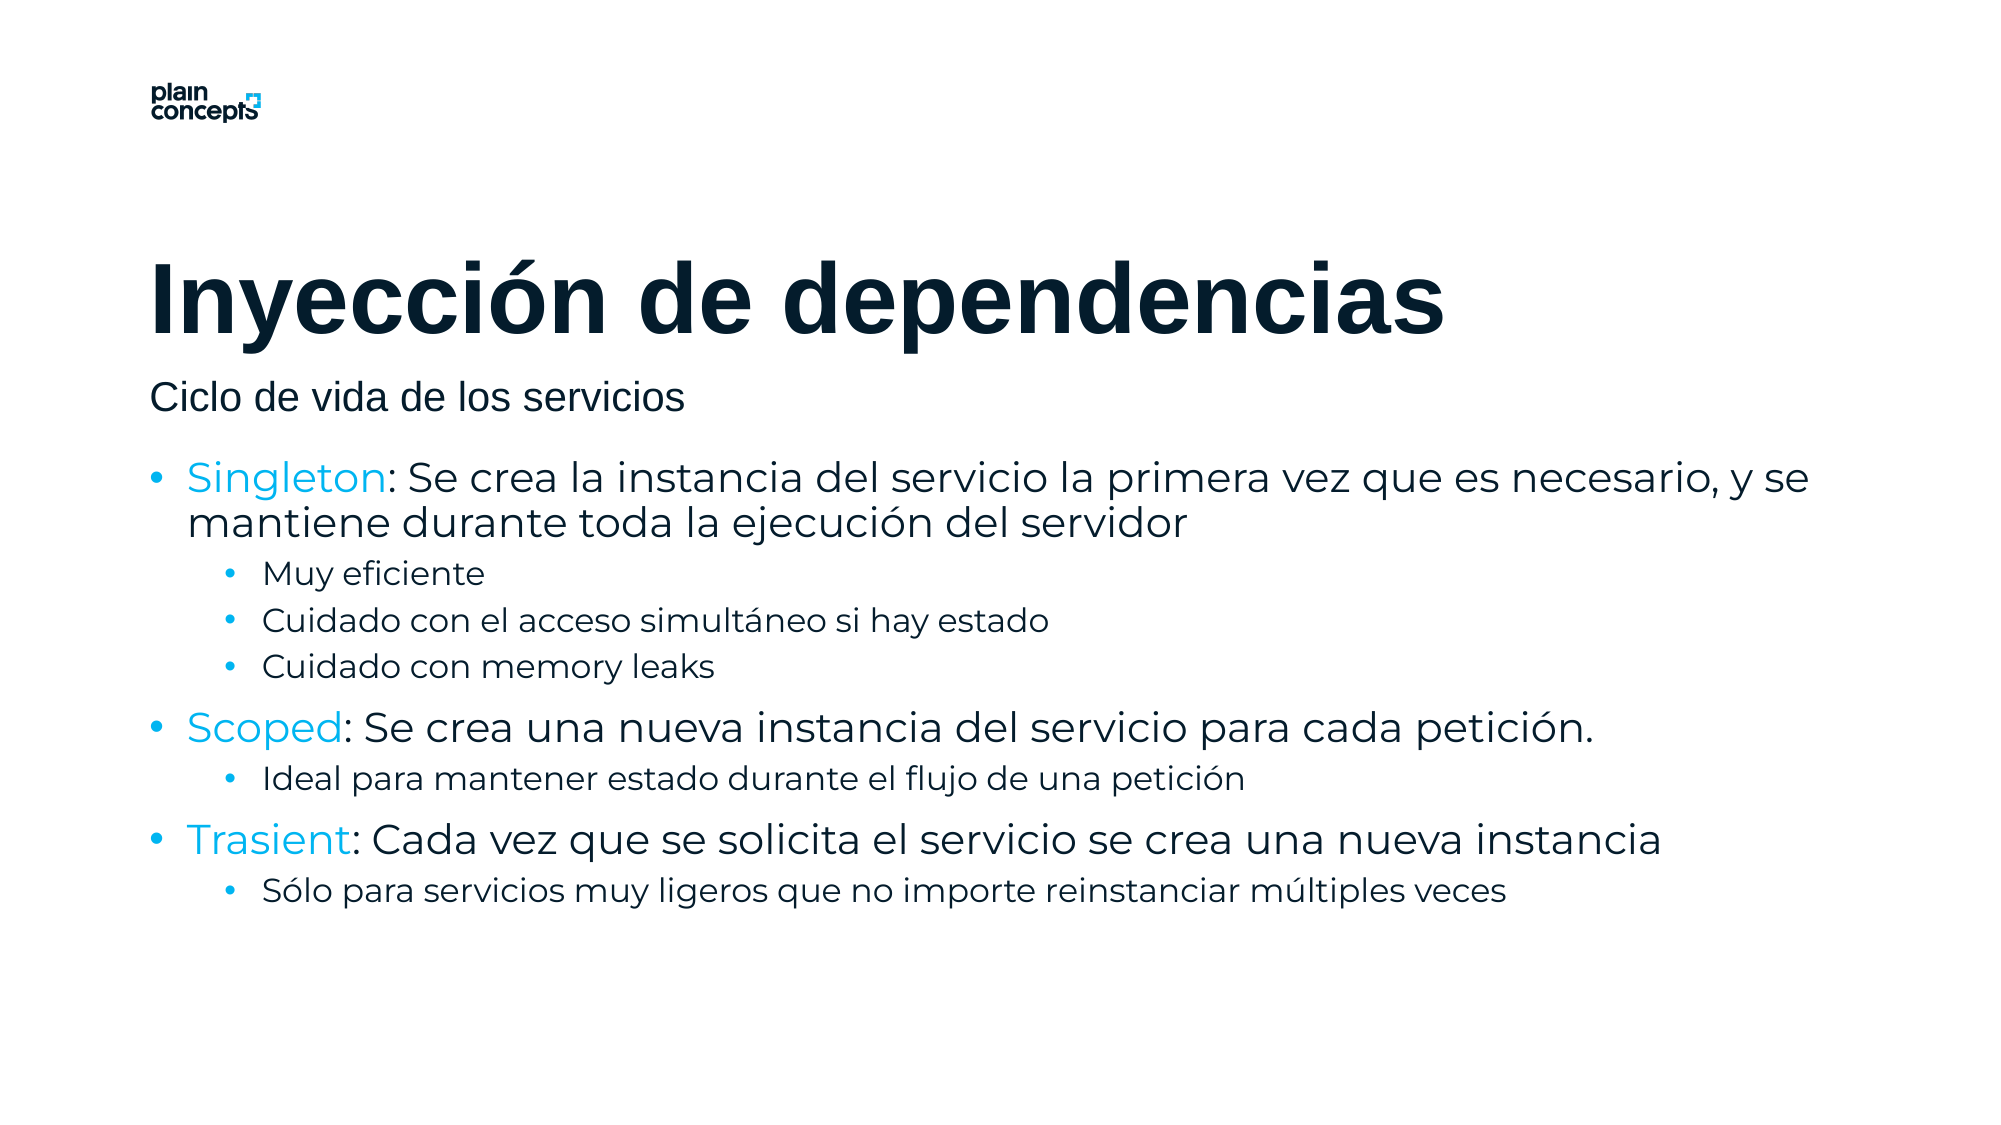

Inyección de dependencias

Ciclo de vida de los servicios
Singleton: Se crea la instancia del servicio la primera vez que es necesario, y se mantiene durante toda la ejecución del servidor
Muy eficiente
Cuidado con el acceso simultáneo si hay estado
Cuidado con memory leaks
Scoped: Se crea una nueva instancia del servicio para cada petición.
Ideal para mantener estado durante el flujo de una petición
Trasient: Cada vez que se solicita el servicio se crea una nueva instancia
Sólo para servicios muy ligeros que no importe reinstanciar múltiples veces